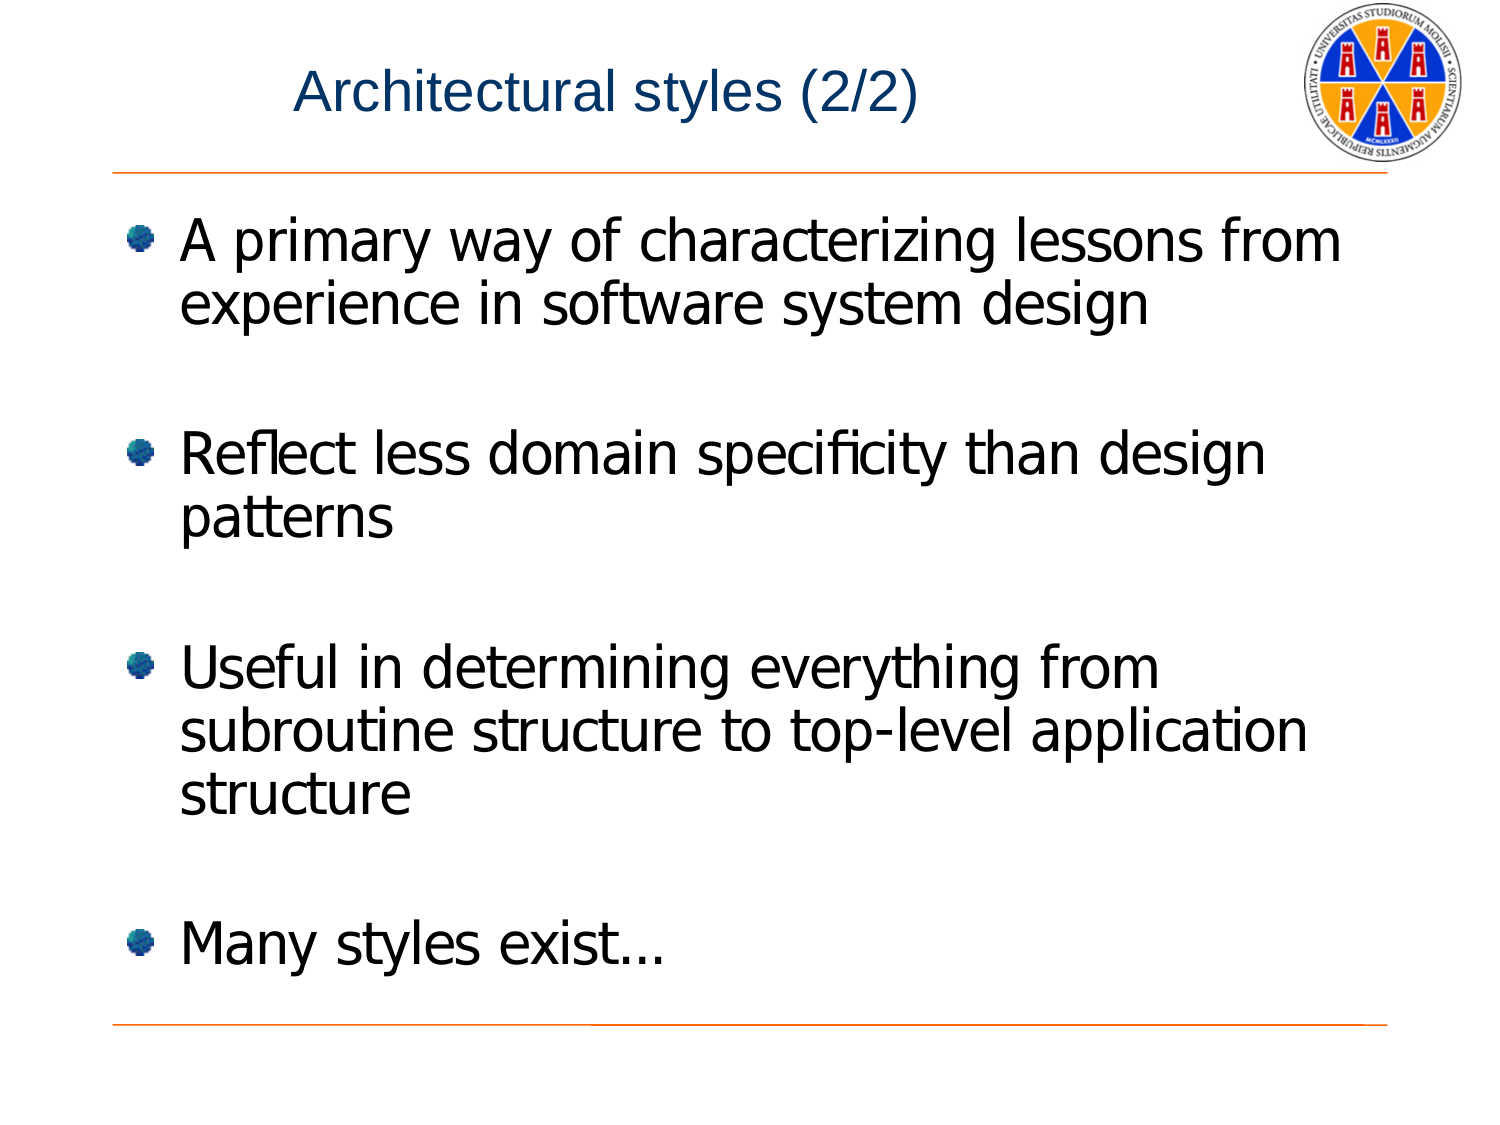

# Architectural styles (2/2)
A primary way of characterizing lessons from experience in software system design

Reflect less domain specificity than design patterns

Useful in determining everything from subroutine structure to top-level application structure

Many styles exist…